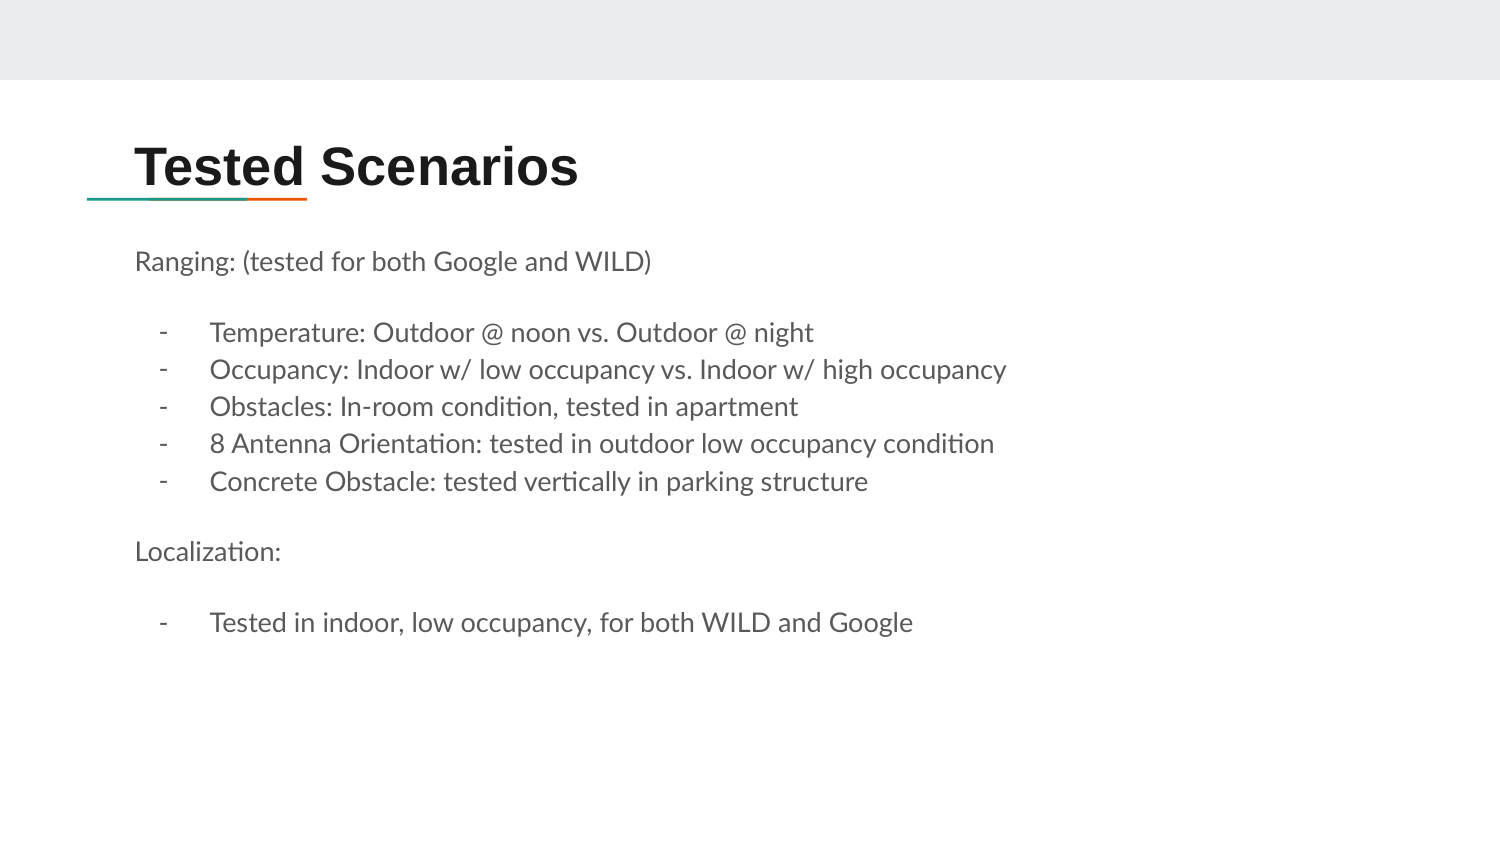

# Tested Scenarios
Ranging: (tested for both Google and WILD)
Temperature: Outdoor @ noon vs. Outdoor @ night
Occupancy: Indoor w/ low occupancy vs. Indoor w/ high occupancy
Obstacles: In-room condition, tested in apartment
8 Antenna Orientation: tested in outdoor low occupancy condition
Concrete Obstacle: tested vertically in parking structure
Localization:
Tested in indoor, low occupancy, for both WILD and Google